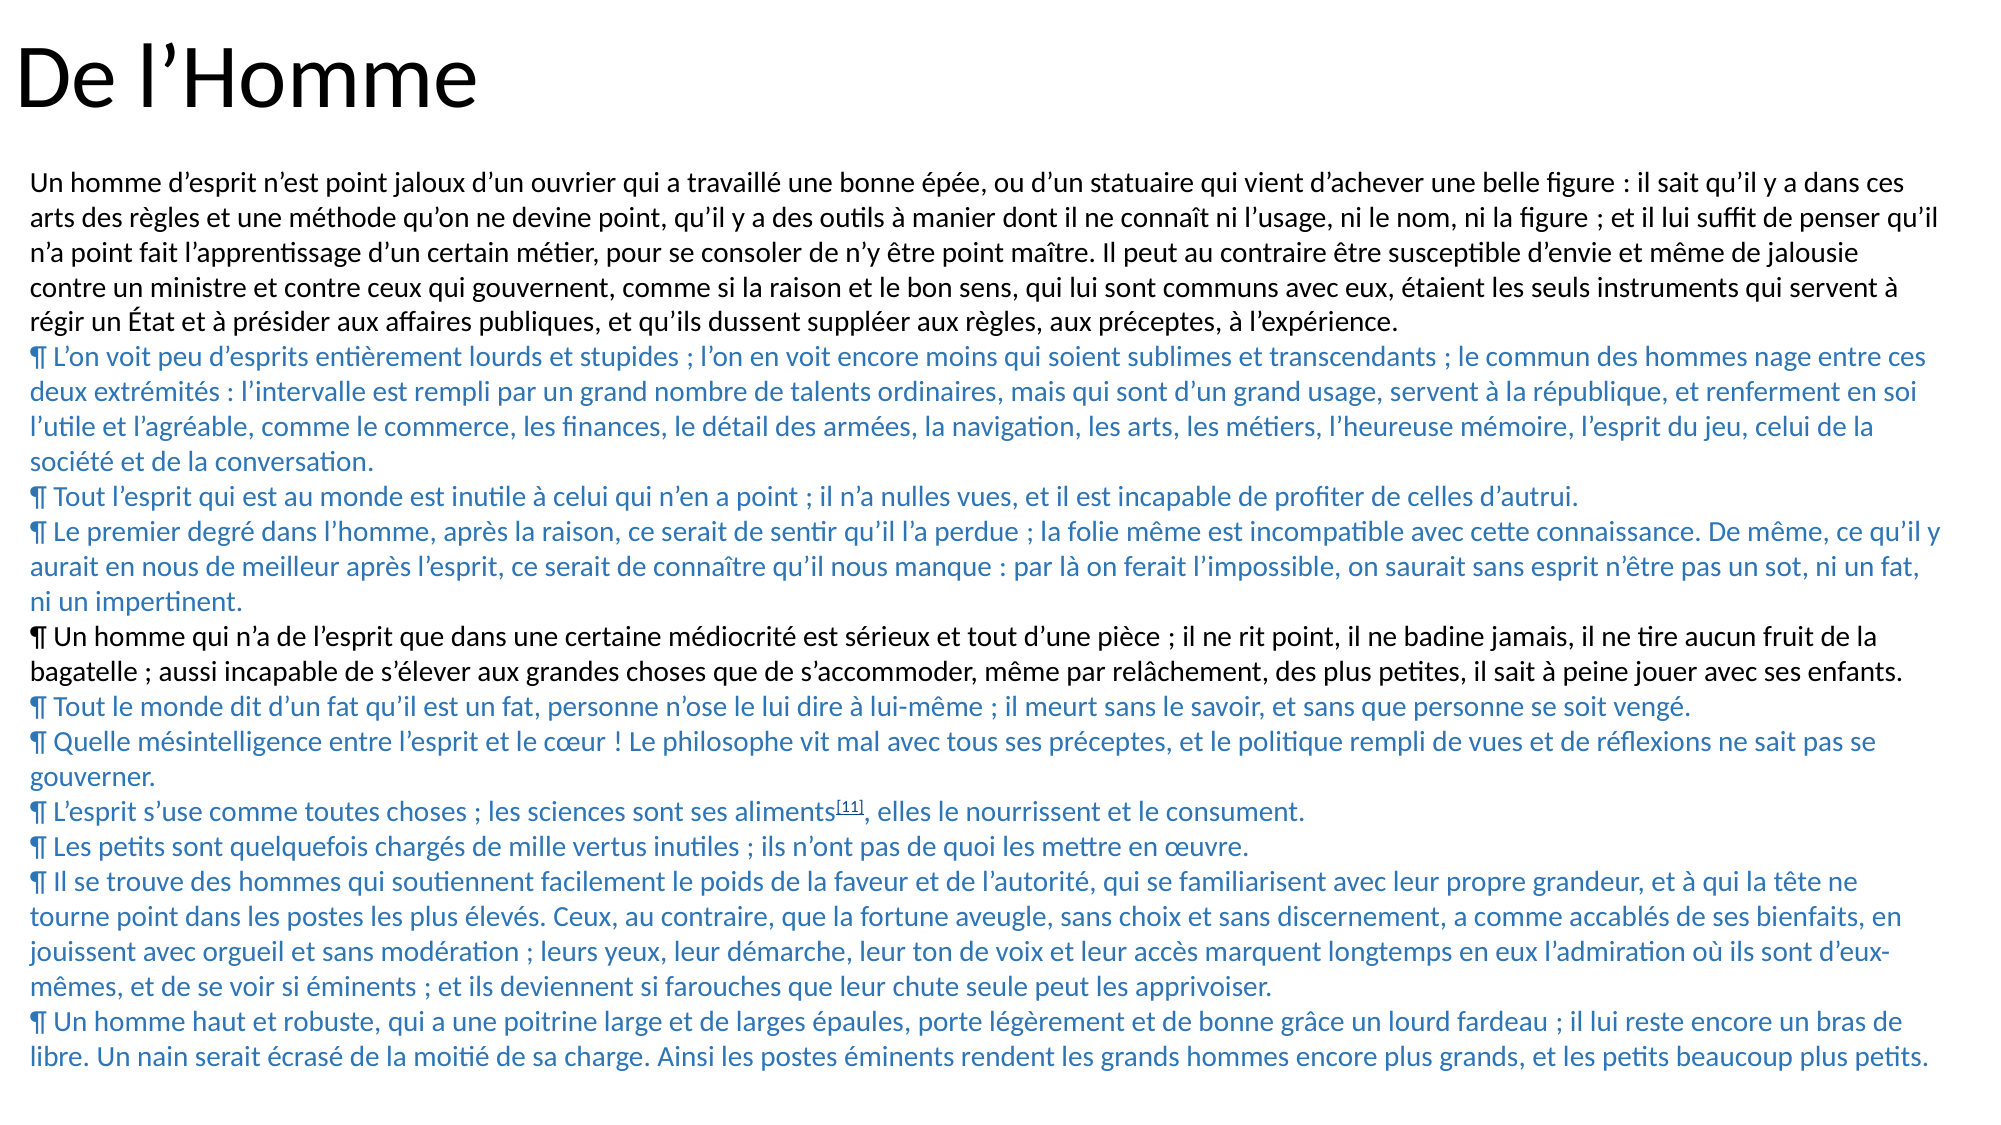

# De l’Homme
Un homme d’esprit n’est point jaloux d’un ouvrier qui a travaillé une bonne épée, ou d’un statuaire qui vient d’achever une belle figure : il sait qu’il y a dans ces arts des règles et une méthode qu’on ne devine point, qu’il y a des outils à manier dont il ne connaît ni l’usage, ni le nom, ni la figure ; et il lui suffit de penser qu’il n’a point fait l’apprentissage d’un certain métier, pour se consoler de n’y être point maître. Il peut au contraire être susceptible d’envie et même de jalousie contre un ministre et contre ceux qui gouvernent, comme si la raison et le bon sens, qui lui sont communs avec eux, étaient les seuls instruments qui servent à régir un État et à présider aux affaires publiques, et qu’ils dussent suppléer aux règles, aux préceptes, à l’expérience.
¶ L’on voit peu d’esprits entièrement lourds et stupides ; l’on en voit encore moins qui soient sublimes et transcendants ; le commun des hommes nage entre ces deux extrémités : l’intervalle est rempli par un grand nombre de talents ordinaires, mais qui sont d’un grand usage, servent à la république, et renferment en soi l’utile et l’agréable, comme le commerce, les finances, le détail des armées, la navigation, les arts, les métiers, l’heureuse mémoire, l’esprit du jeu, celui de la société et de la conversation.
¶ Tout l’esprit qui est au monde est inutile à celui qui n’en a point ; il n’a nulles vues, et il est incapable de profiter de celles d’autrui.
¶ Le premier degré dans l’homme, après la raison, ce serait de sentir qu’il l’a perdue ; la folie même est incompatible avec cette connaissance. De même, ce qu’il y aurait en nous de meilleur après l’esprit, ce serait de connaître qu’il nous manque : par là on ferait l’impossible, on saurait sans esprit n’être pas un sot, ni un fat, ni un impertinent.
¶ Un homme qui n’a de l’esprit que dans une certaine médiocrité est sérieux et tout d’une pièce ; il ne rit point, il ne badine jamais, il ne tire aucun fruit de la bagatelle ; aussi incapable de s’élever aux grandes choses que de s’accommoder, même par relâchement, des plus petites, il sait à peine jouer avec ses enfants.
¶ Tout le monde dit d’un fat qu’il est un fat, personne n’ose le lui dire à lui-même ; il meurt sans le savoir, et sans que personne se soit vengé.
¶ Quelle mésintelligence entre l’esprit et le cœur ! Le philosophe vit mal avec tous ses préceptes, et le politique rempli de vues et de réflexions ne sait pas se gouverner.
¶ L’esprit s’use comme toutes choses ; les sciences sont ses aliments[11], elles le nourrissent et le consument.
¶ Les petits sont quelquefois chargés de mille vertus inutiles ; ils n’ont pas de quoi les mettre en œuvre.
¶ Il se trouve des hommes qui soutiennent facilement le poids de la faveur et de l’autorité, qui se familiarisent avec leur propre grandeur, et à qui la tête ne tourne point dans les postes les plus élevés. Ceux, au contraire, que la fortune aveugle, sans choix et sans discernement, a comme accablés de ses bienfaits, en jouissent avec orgueil et sans modération ; leurs yeux, leur démarche, leur ton de voix et leur accès marquent longtemps en eux l’admiration où ils sont d’eux-mêmes, et de se voir si éminents ; et ils deviennent si farouches que leur chute seule peut les apprivoiser.
¶ Un homme haut et robuste, qui a une poitrine large et de larges épaules, porte légèrement et de bonne grâce un lourd fardeau ; il lui reste encore un bras de libre. Un nain serait écrasé de la moitié de sa charge. Ainsi les postes éminents rendent les grands hommes encore plus grands, et les petits beaucoup plus petits.